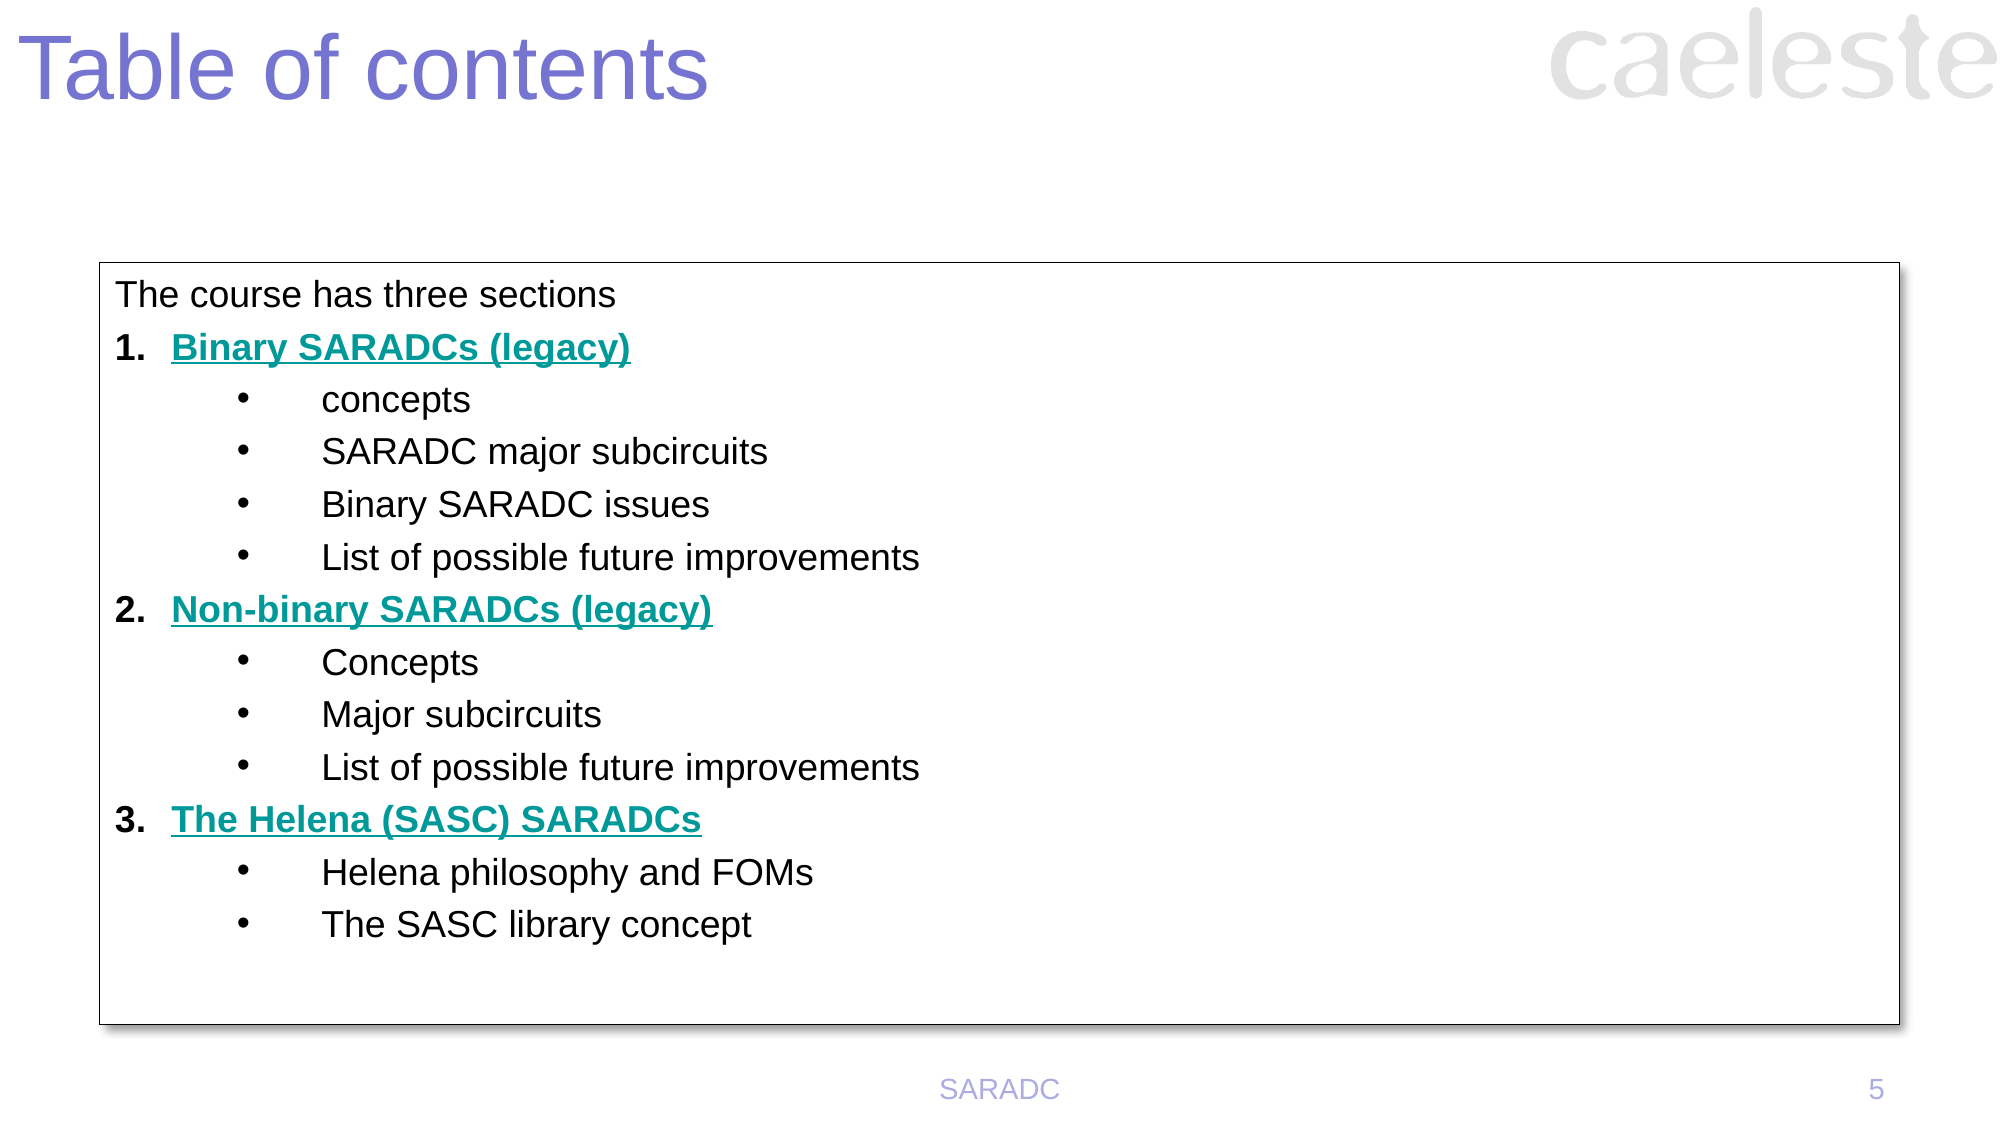

# Table of contents
The course has three sections
Binary SARADCs (legacy)
concepts
SARADC major subcircuits
Binary SARADC issues
List of possible future improvements
Non-binary SARADCs (legacy)
Concepts
Major subcircuits
List of possible future improvements
The Helena (SASC) SARADCs
Helena philosophy and FOMs
The SASC library concept

SARADC
5